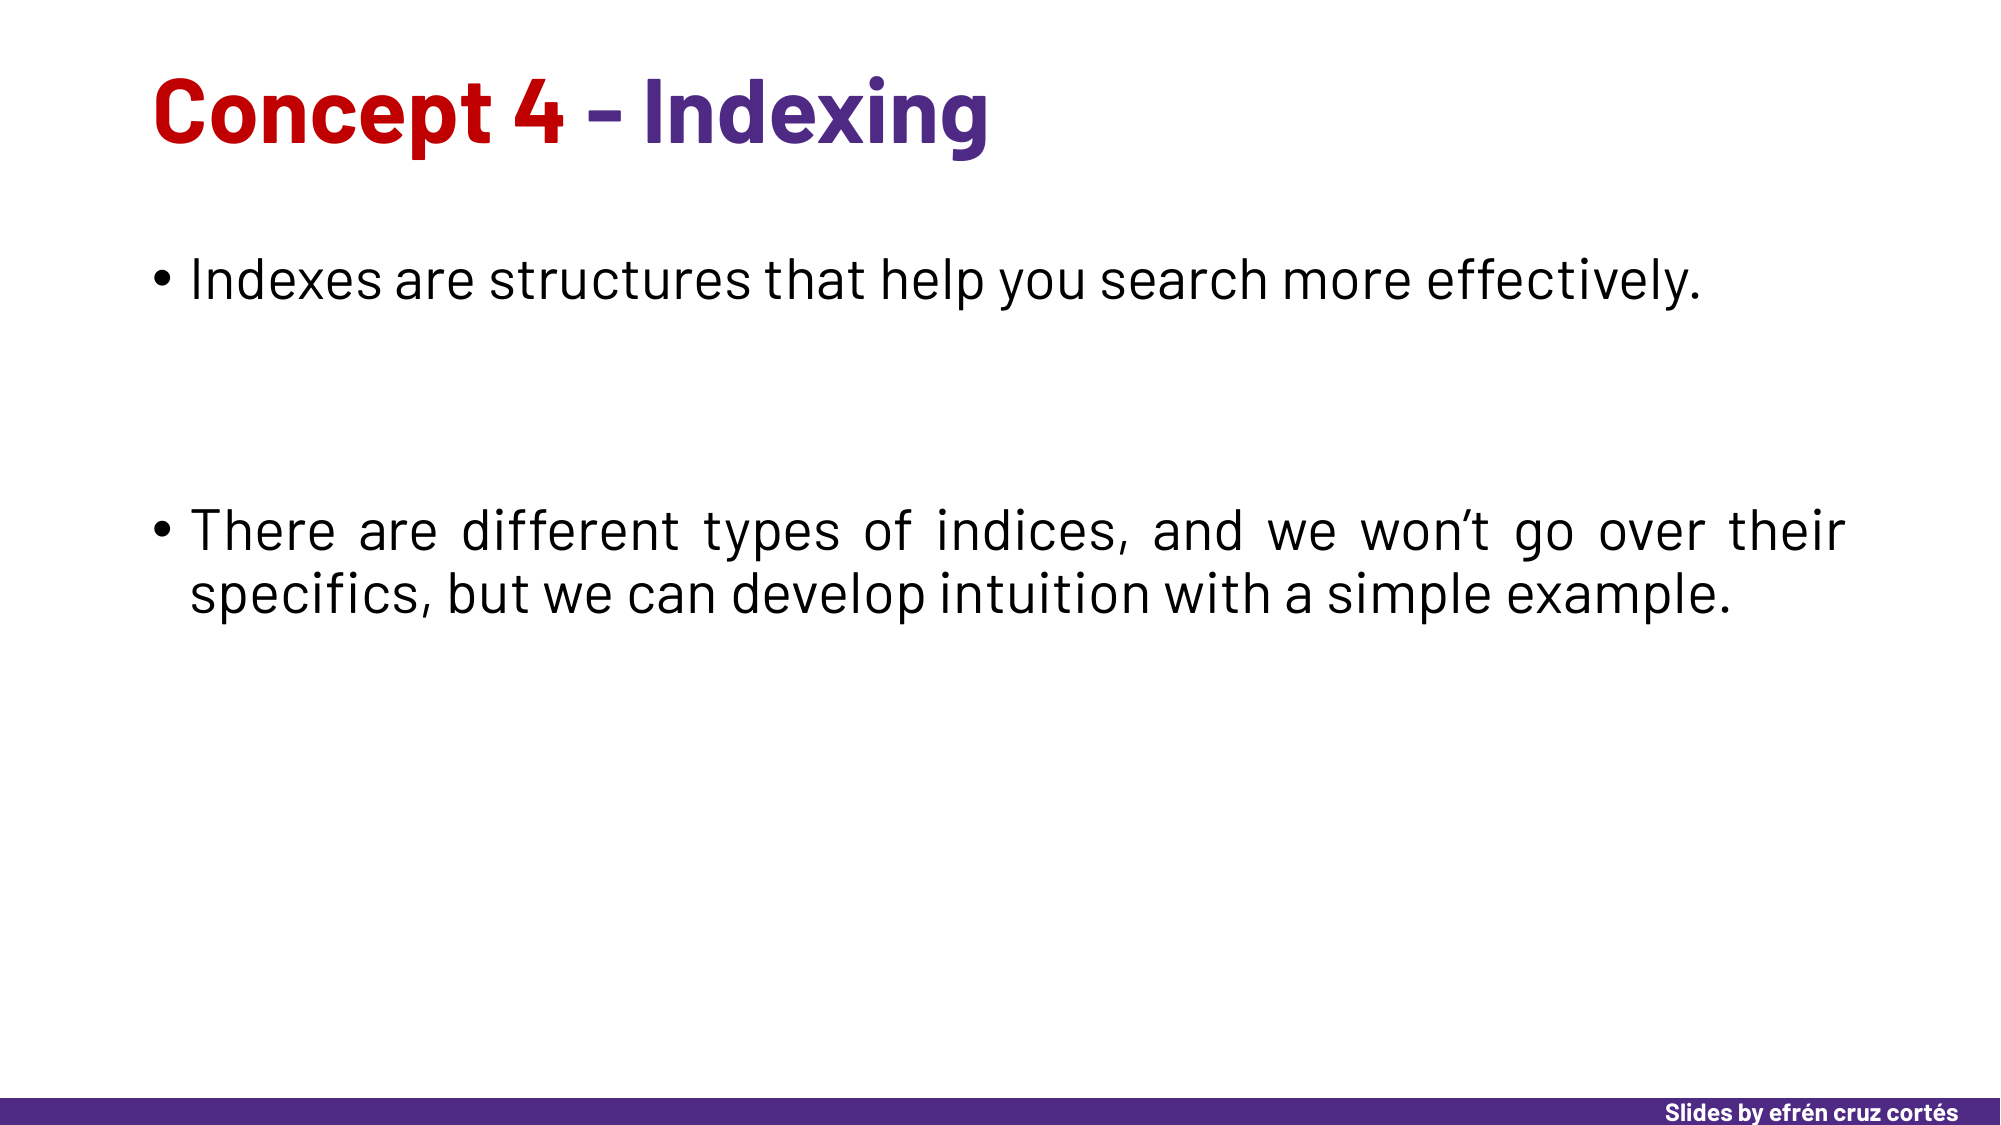

# Concept 4 - Indexing
Indexes are structures that help you search more effectively.

There are different types of indices, and we won’t go over their specifics, but we can develop intuition with a simple example.